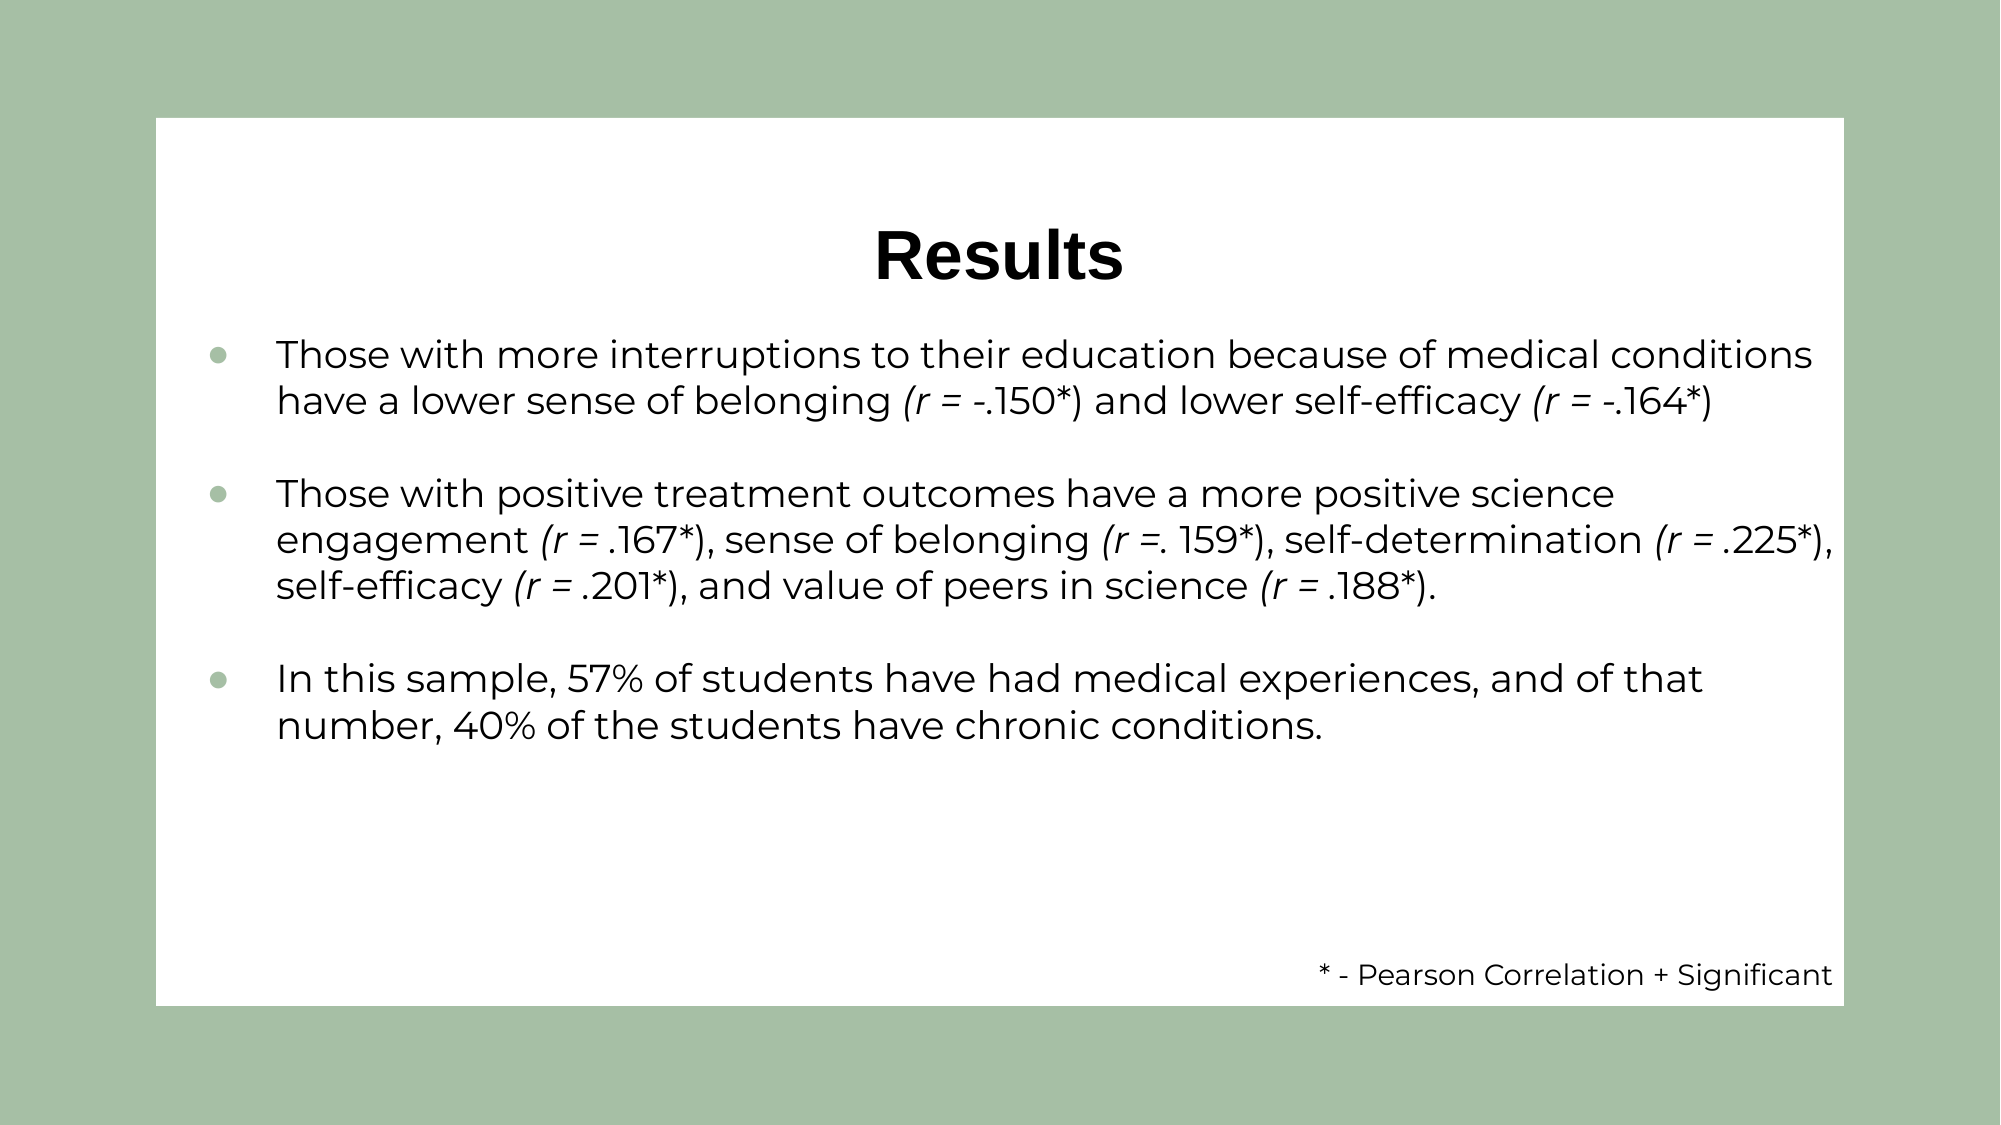

# Results
Those with more interruptions to their education because of medical conditions have a lower sense of belonging (r = -.150*) and lower self-efficacy (r = -.164*)

Those with positive treatment outcomes have a more positive science engagement (r = .167*), sense of belonging (r =. 159*), self-determination (r = .225*), self-efficacy (r = .201*), and value of peers in science (r = .188*).

In this sample, 57% of students have had medical experiences, and of that number, 40% of the students have chronic conditions.
* - Pearson Correlation + Significant